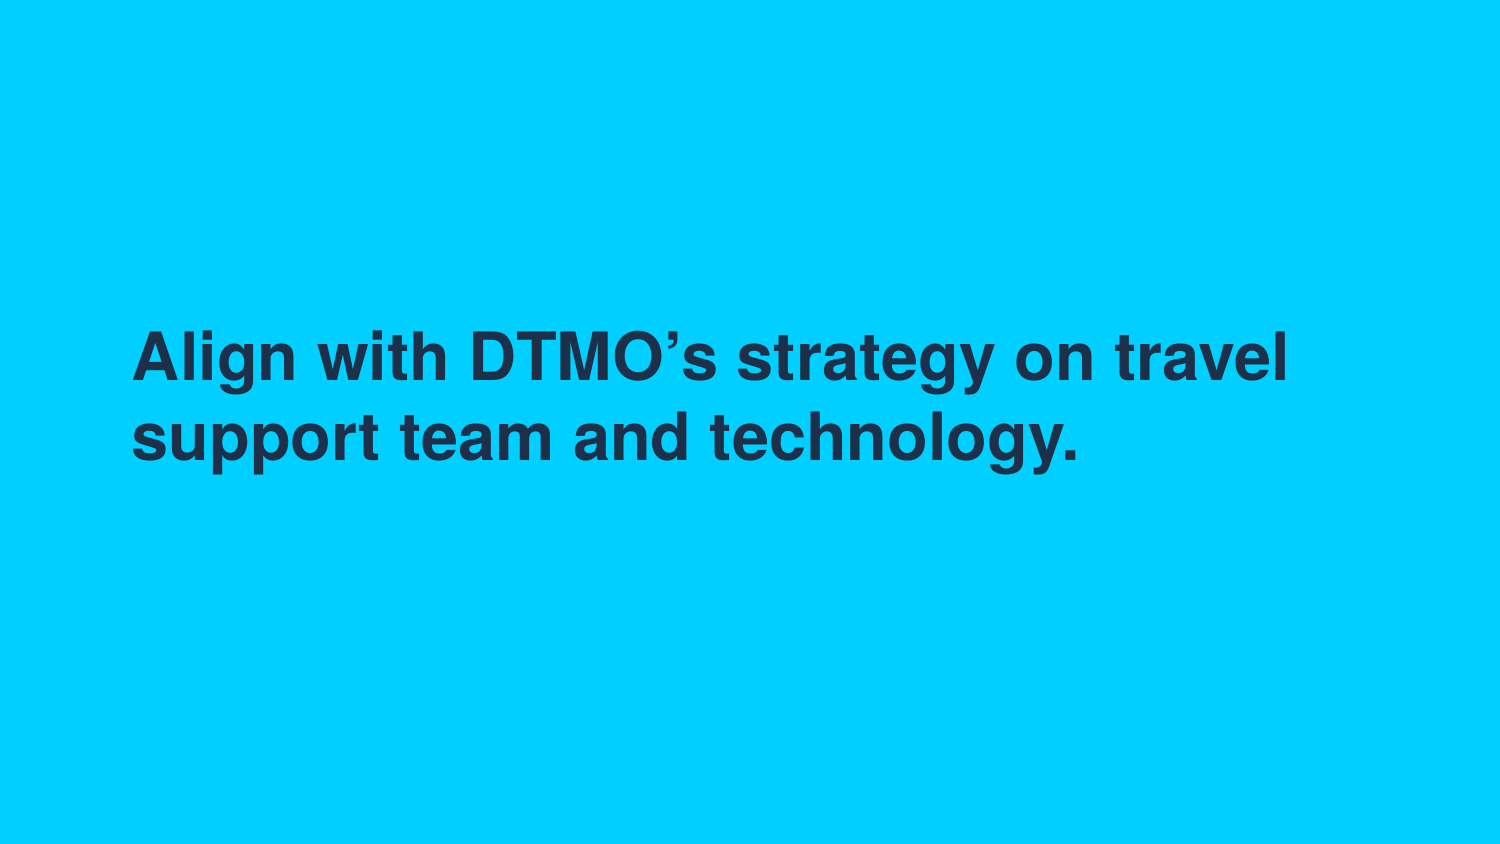

# Align with DTMO’s strategy on travel support team and technology.